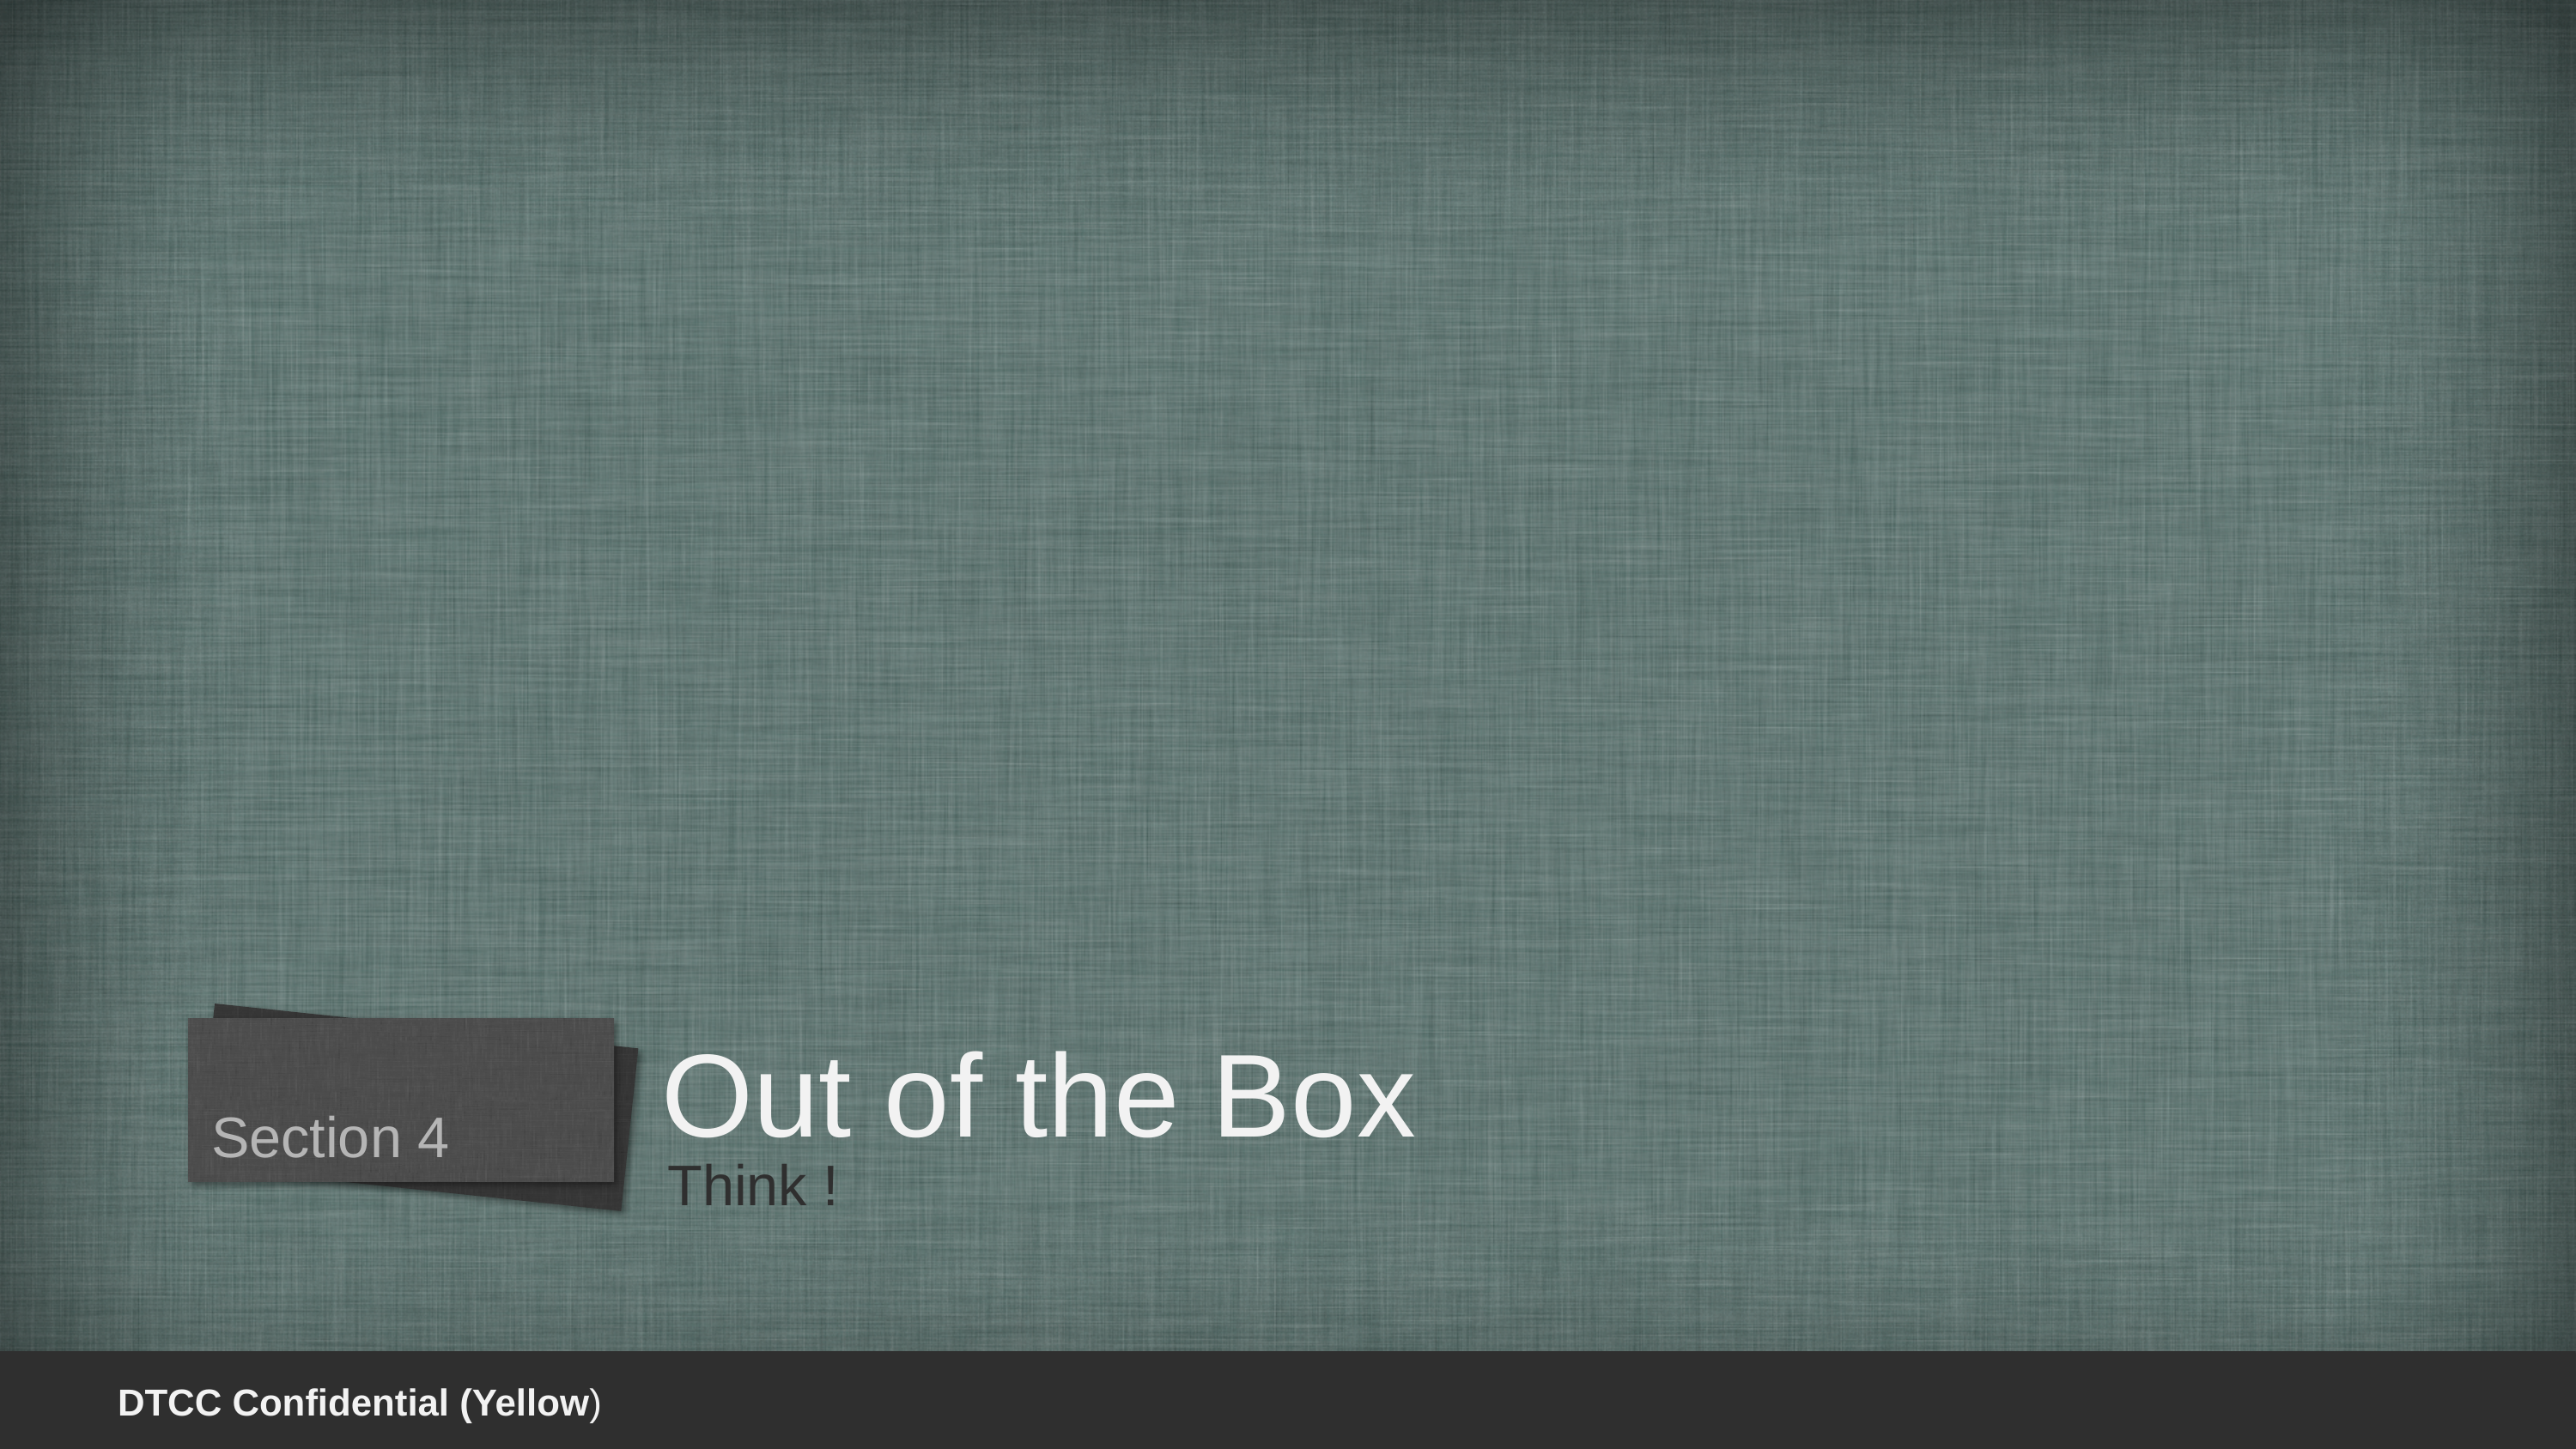

# Out of the Box
Section 4
Think !
          DTCC Confidential (Yellow)